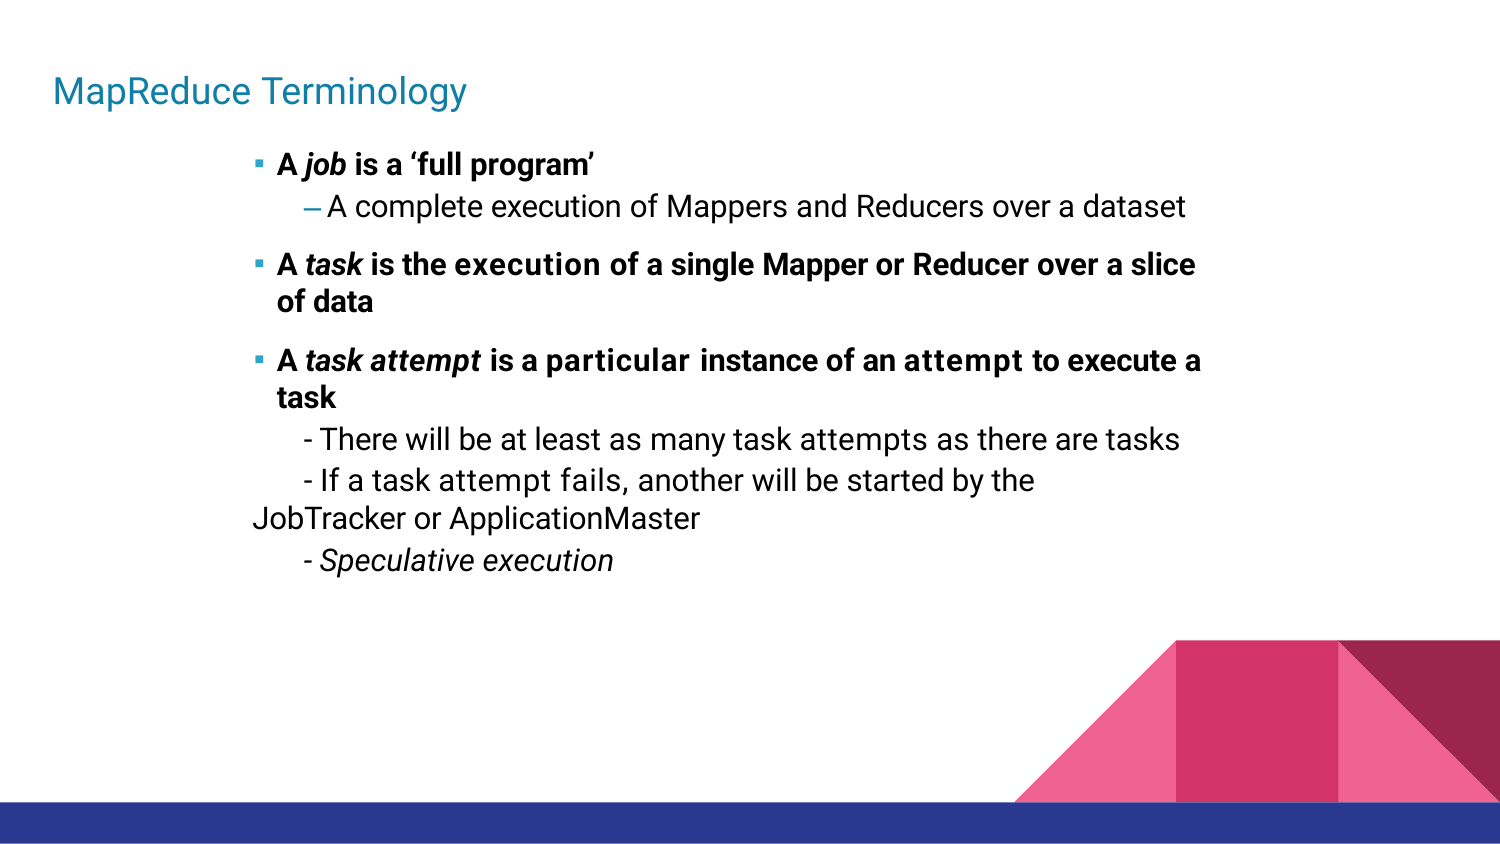

# MapReduce Terminology
A job is a ‘full program’
A complete execution of Mappers and Reducers over a dataset

A task is the execution of a single Mapper or Reducer over a slice of data

A task attempt is a particular instance of an attempt to execute a task
- There will be at least as many task attempts as there are tasks
- If a task attempt fails, another will be started by the JobTracker or ApplicationMaster
- Speculative execution